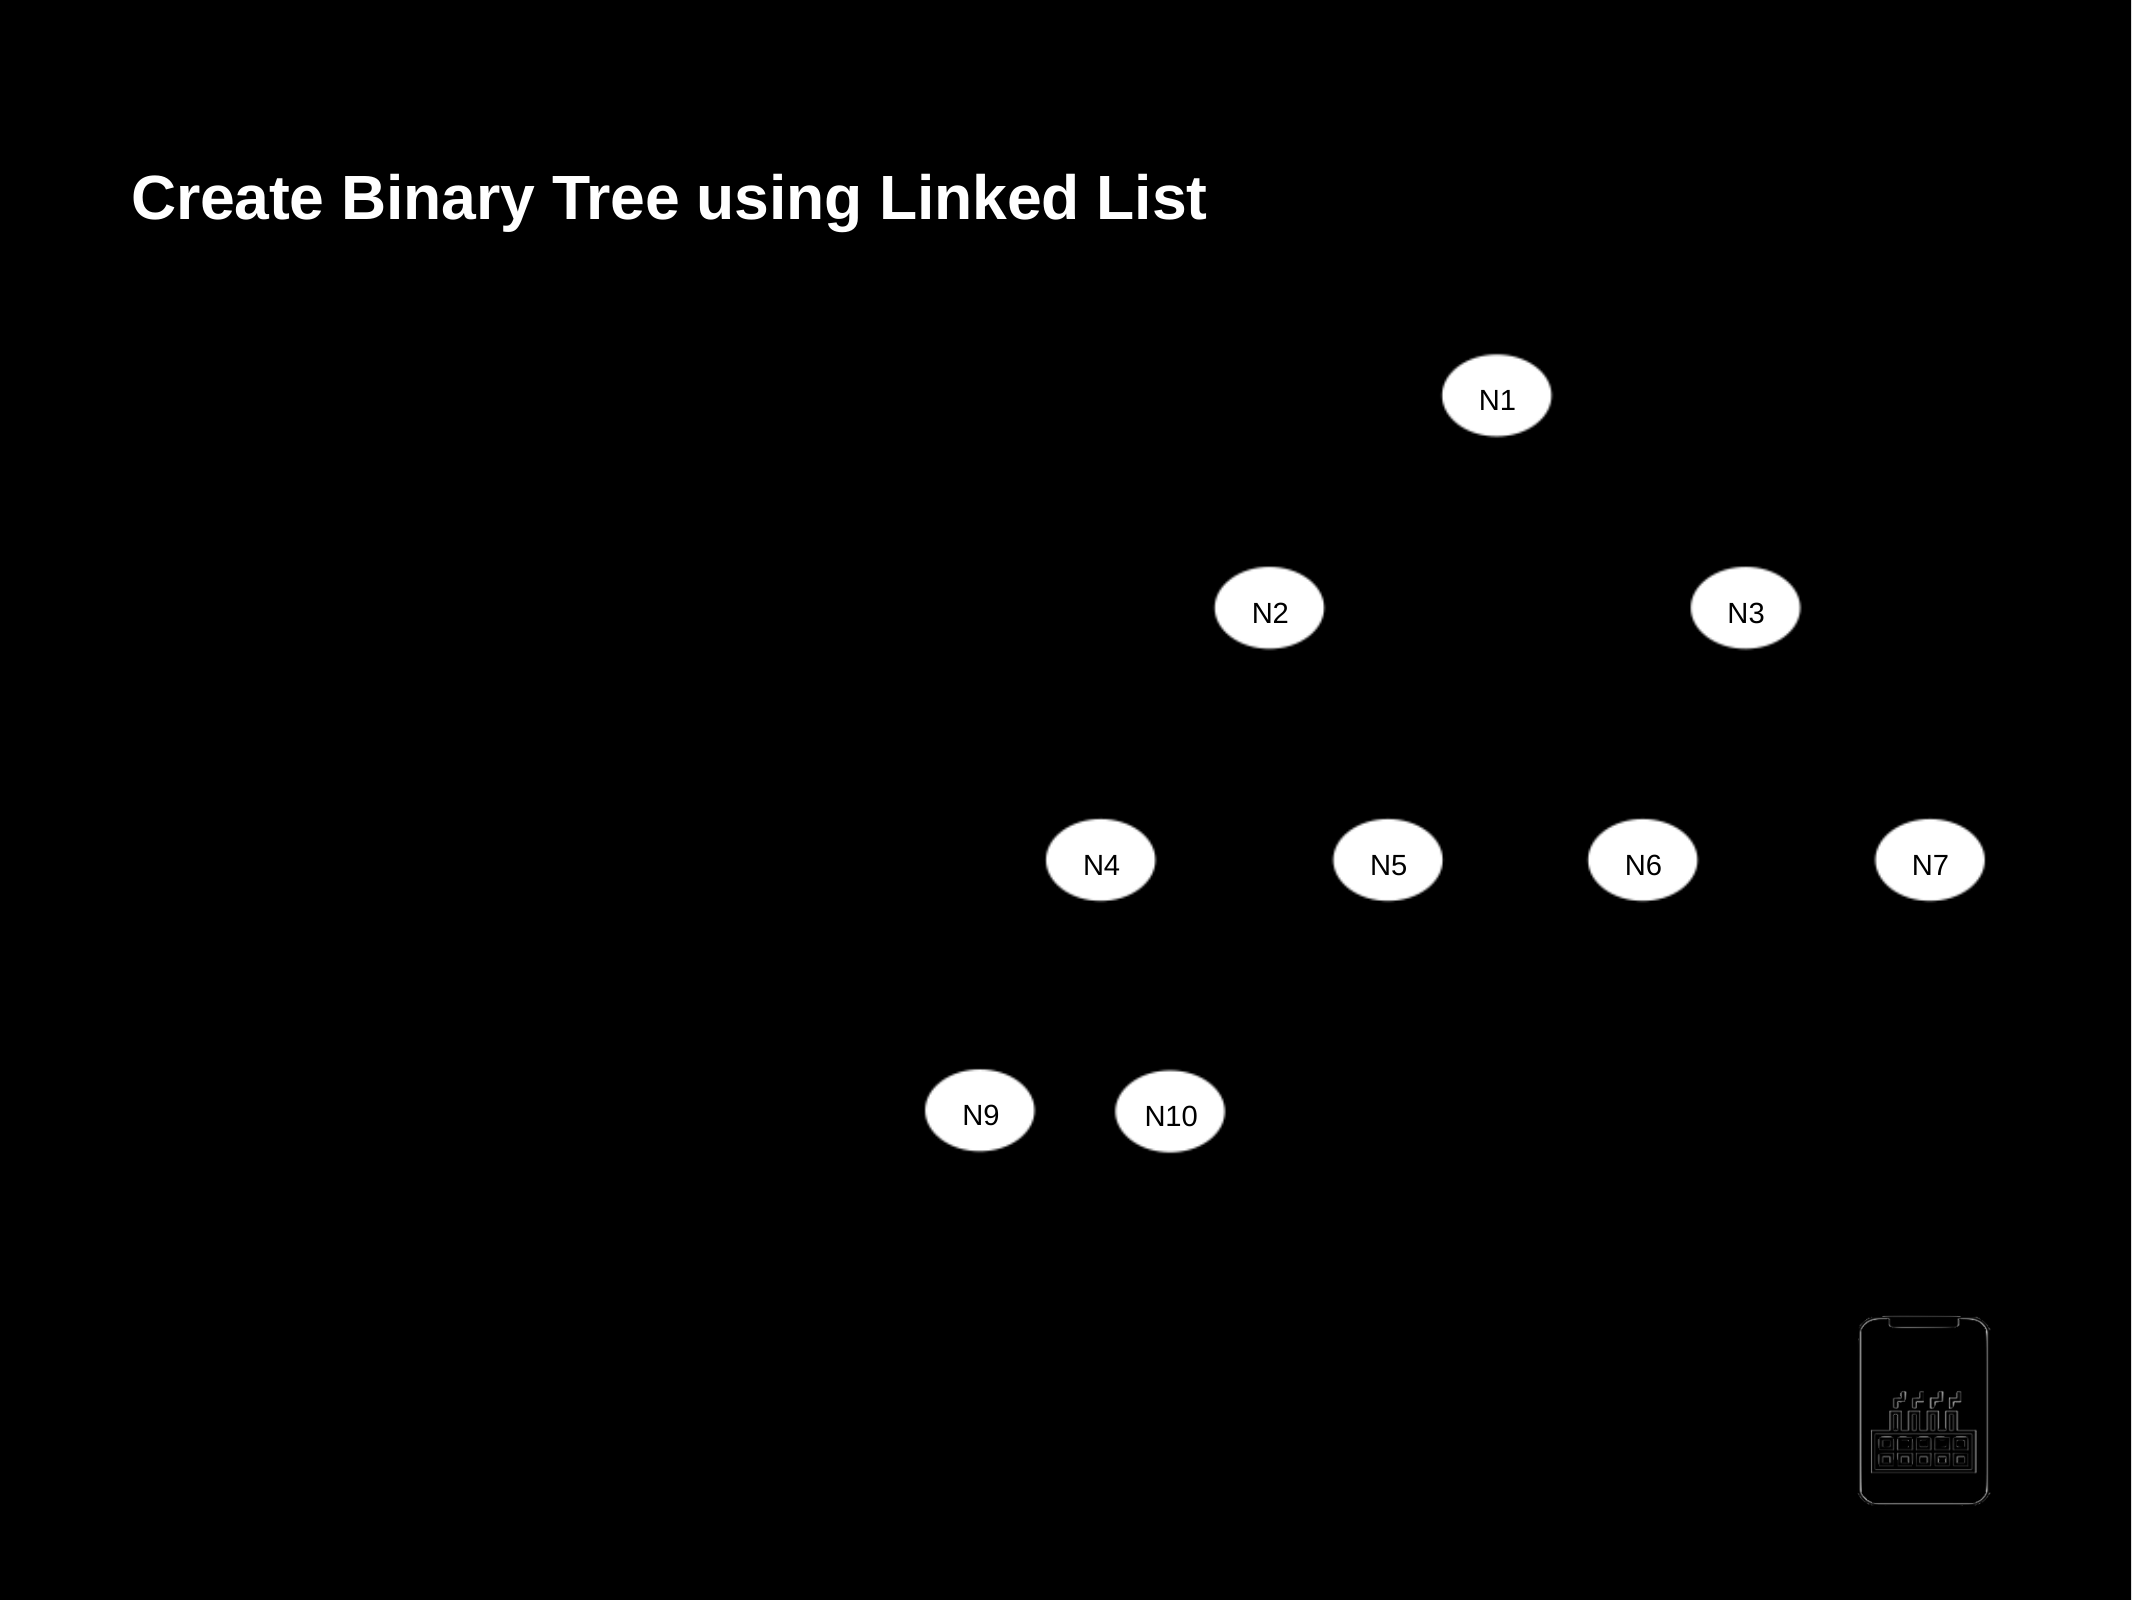

Create Binary Tree using Linked List

Creation of Tree Insertion of a node Deletion of a node Search for a value Traverse all nodes Deletion of tree
- - - - - -
N1
N2
N3
N4
N5
N6
N7
newTree = Tree()
N9
N10

AppMillers
www.appmillers.com